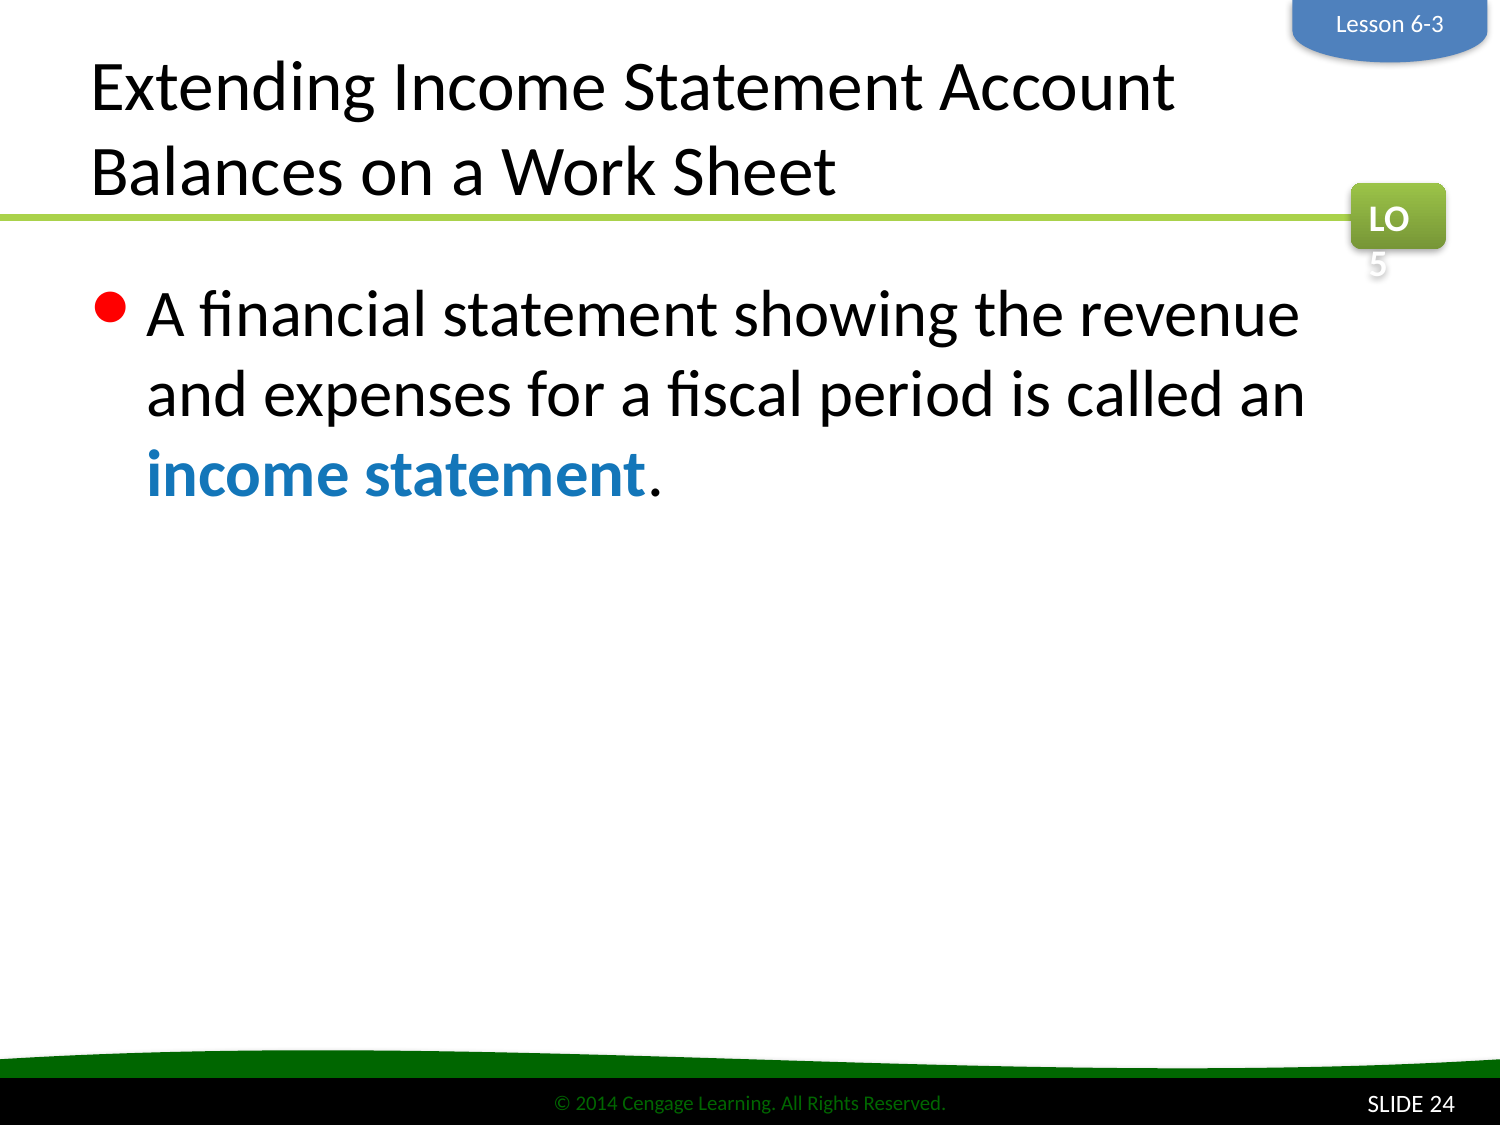

Lesson 6-3

# Extending Income Statement Account Balances on a Work Sheet
LO5
A financial statement showing the revenue and expenses for a fiscal period is called an income statement.
SLIDE 24